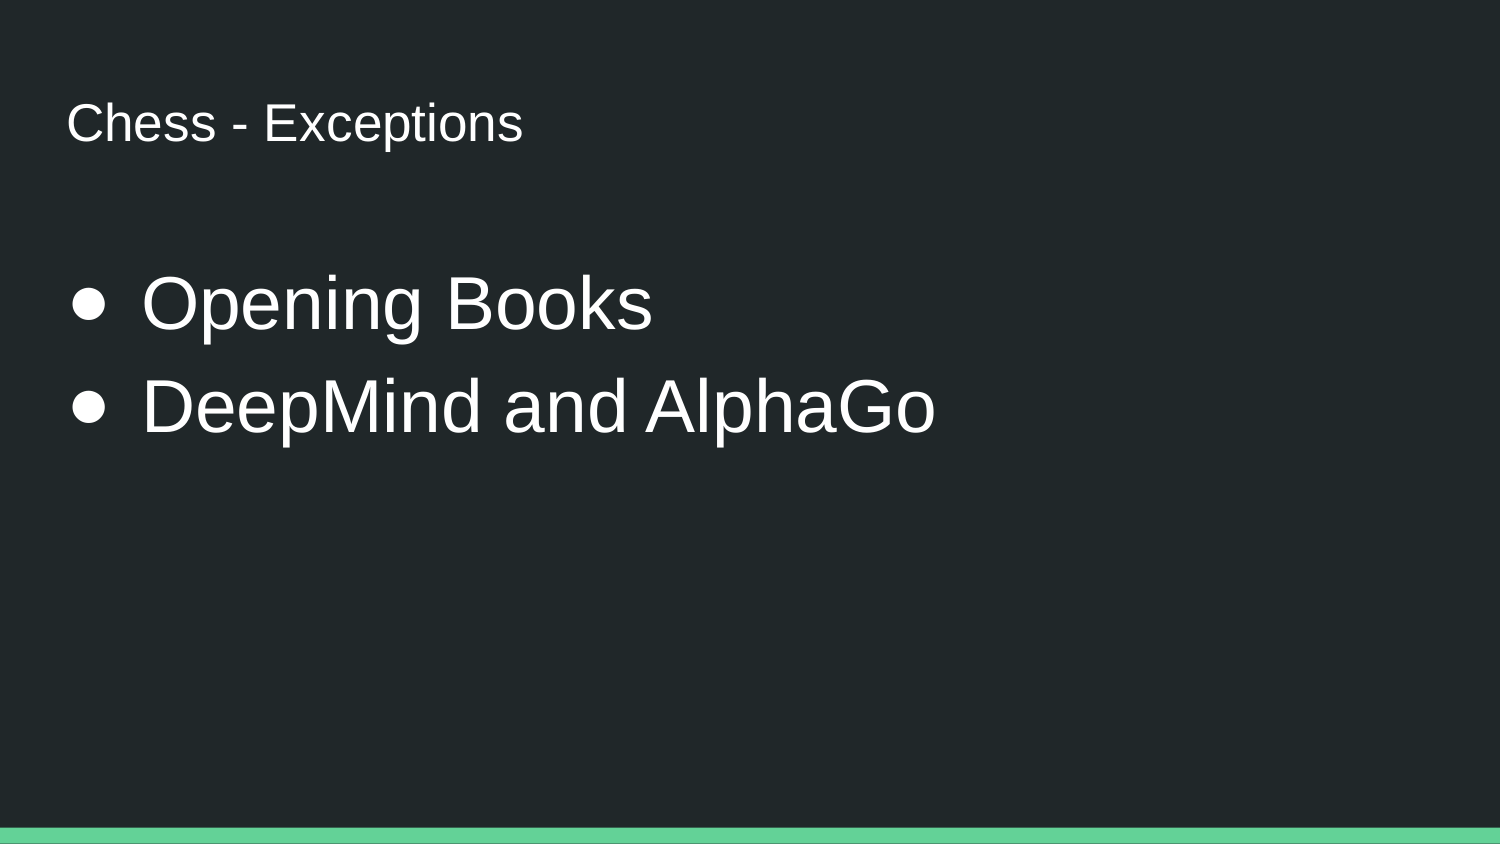

# Chess - Exceptions

Opening Books
DeepMind and AlphaGo